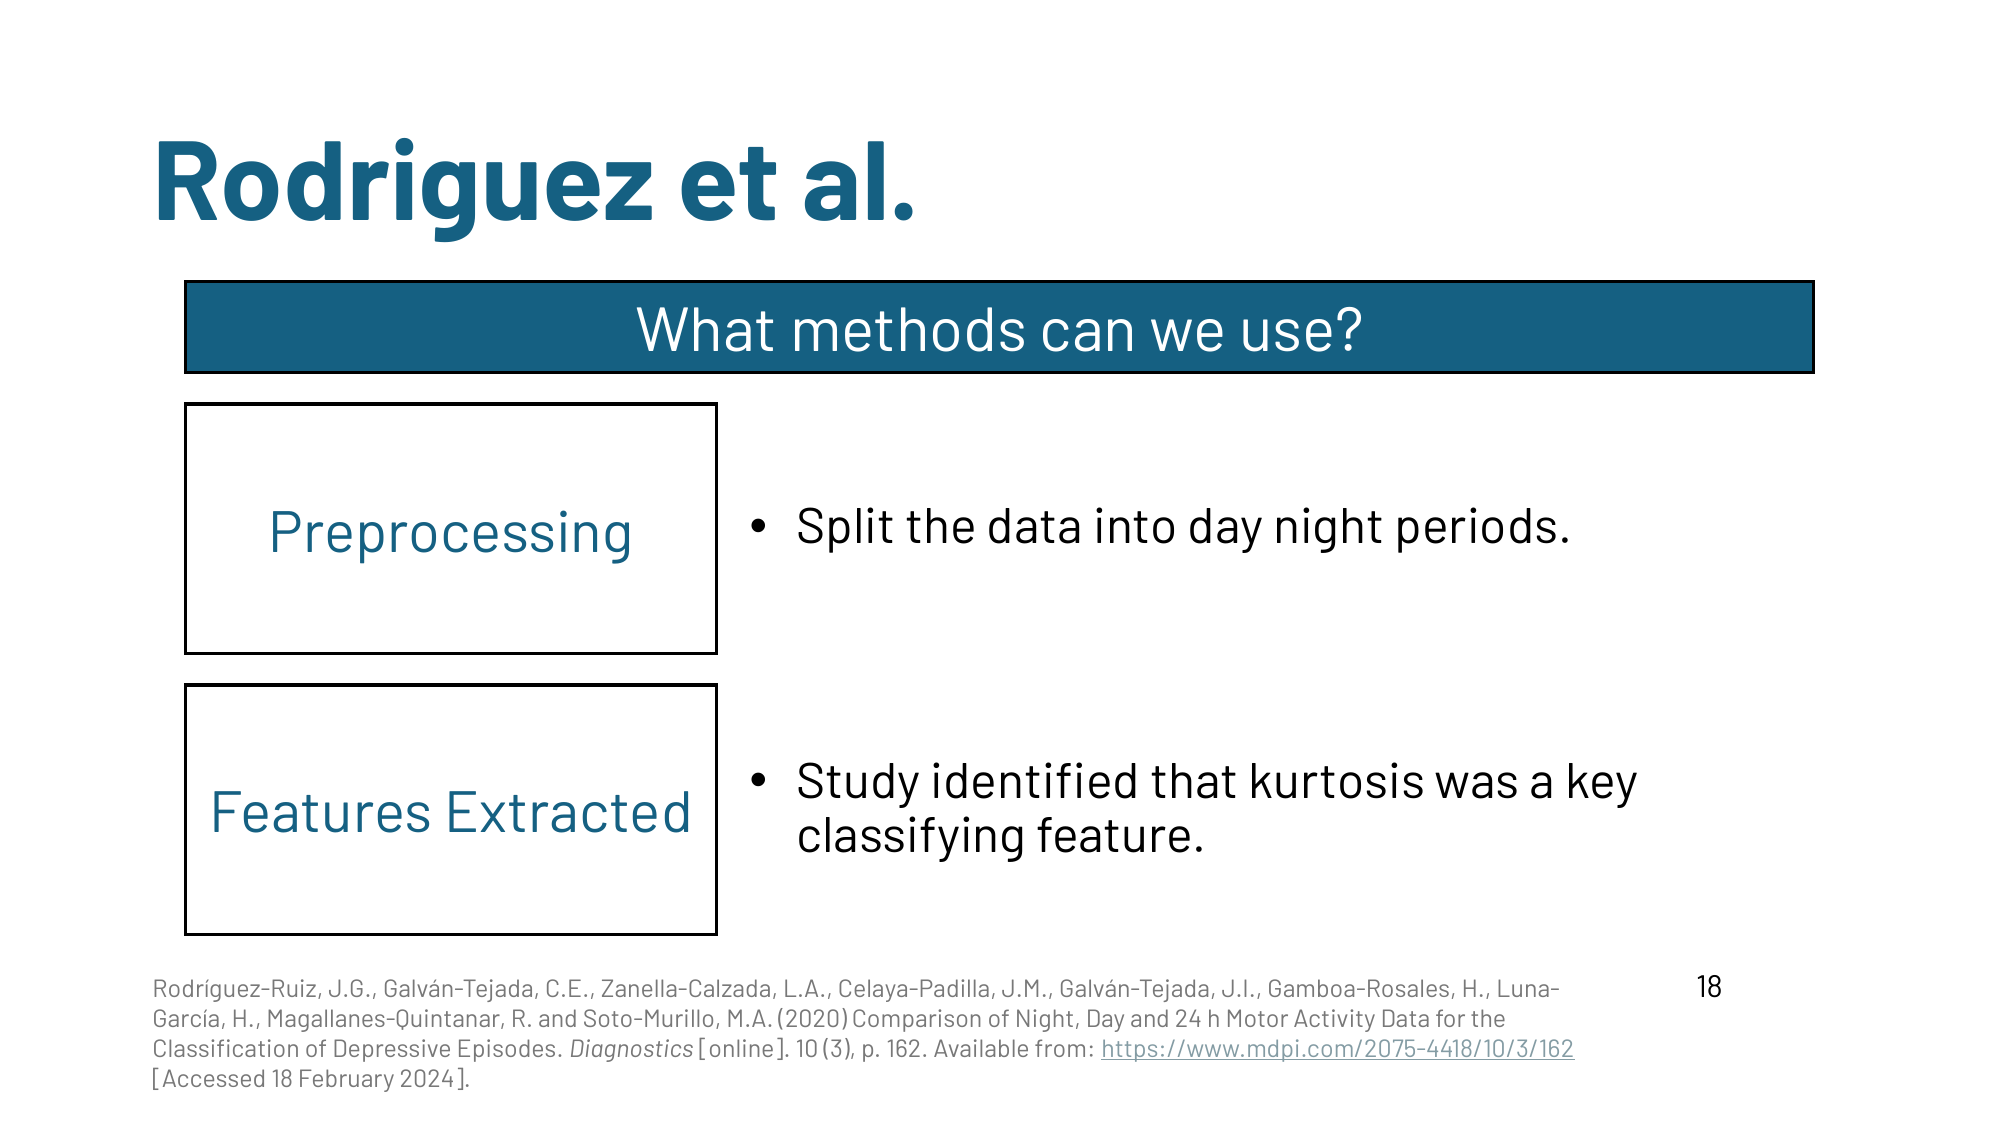

# Rodriguez et al.
What methods can we use?
Split the data into day night periods.
Preprocessing
Features Extracted
Study identified that kurtosis was a key classifying feature.
18

Rodríguez-Ruiz, J.G., Galván-Tejada, C.E., Zanella-Calzada, L.A., Celaya-Padilla, J.M., Galván-Tejada, J.I., Gamboa-Rosales, H., Luna-García, H., Magallanes-Quintanar, R. and Soto-Murillo, M.A. (2020) Comparison of Night, Day and 24 h Motor Activity Data for the Classification of Depressive Episodes. Diagnostics [online]. 10 (3), p. 162. Available from: https://www.mdpi.com/2075-4418/10/3/162 [Accessed 18 February 2024].